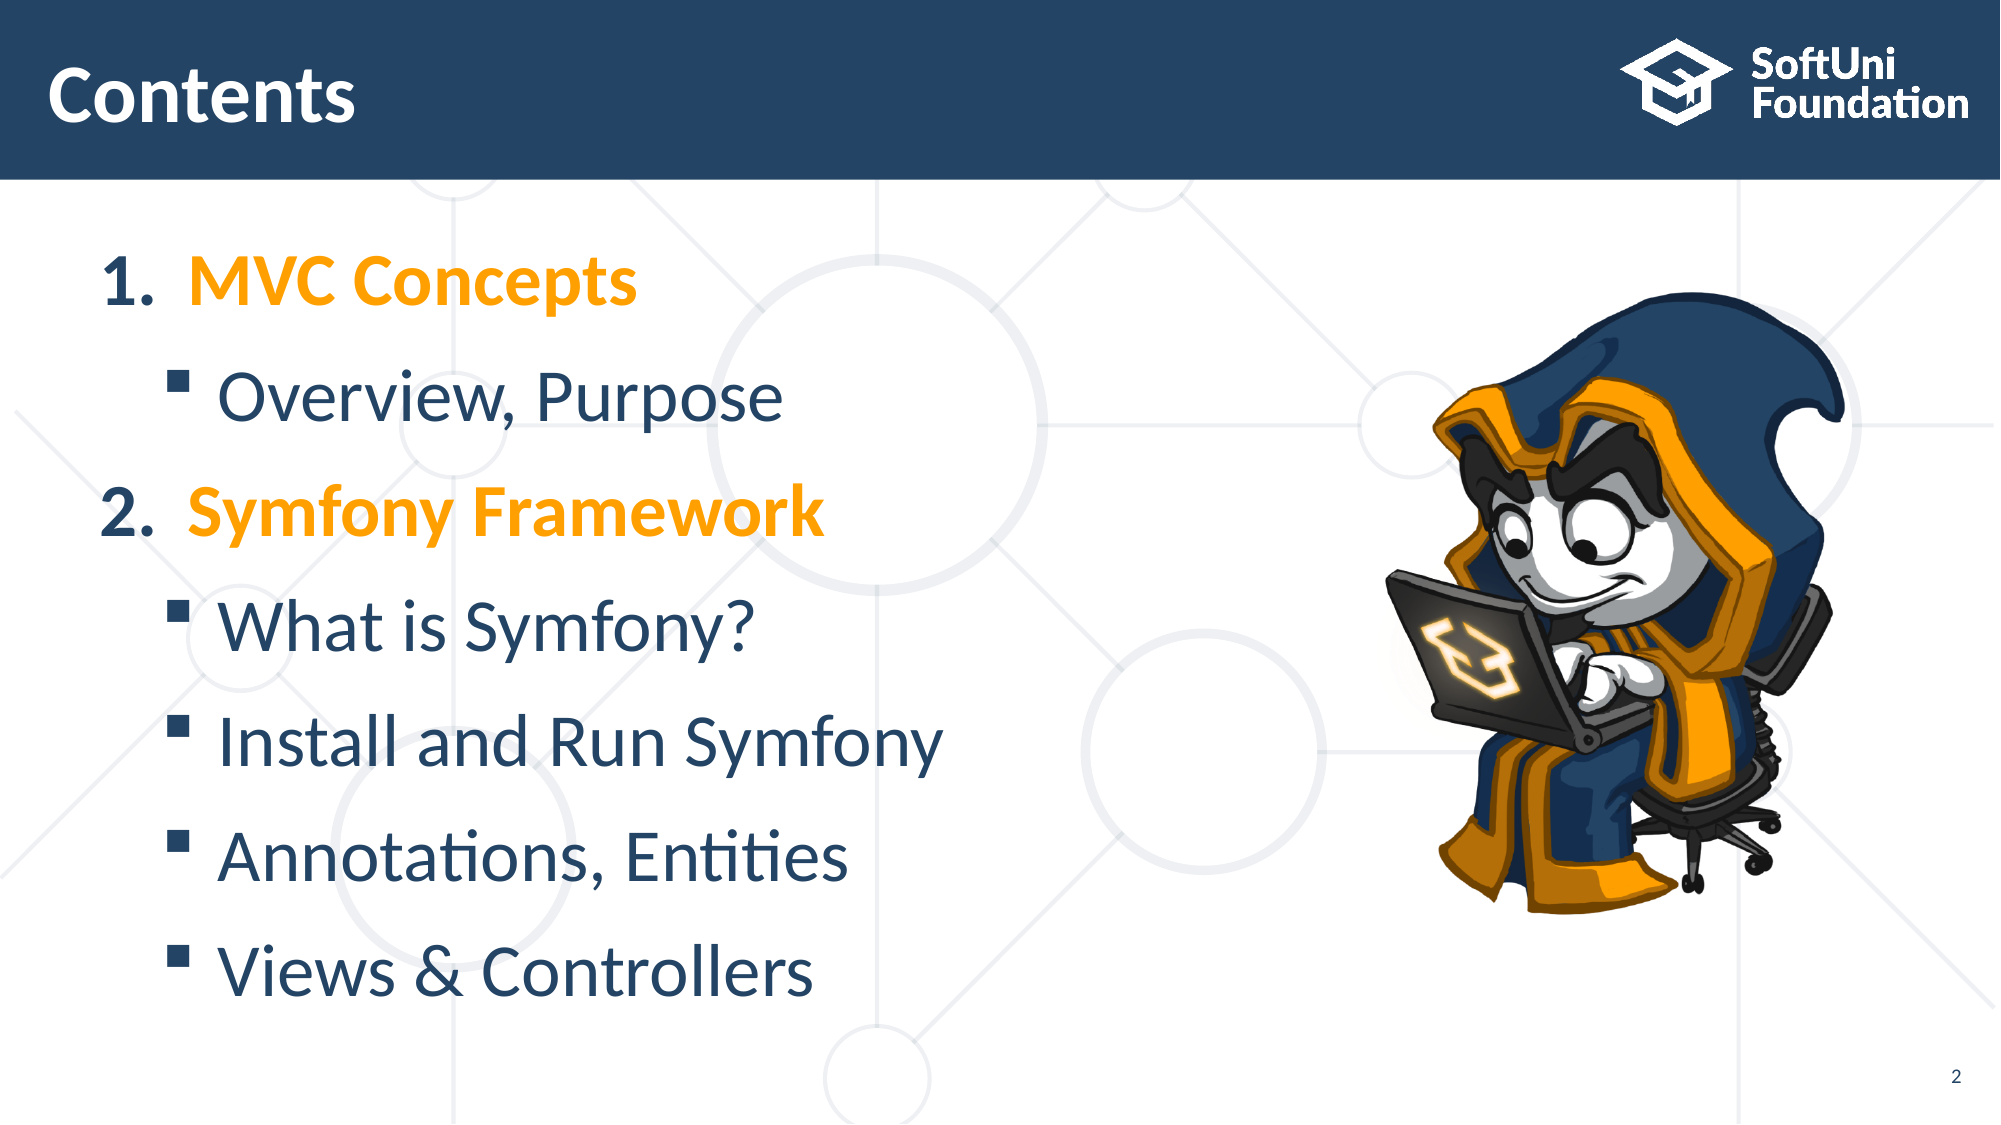

# Contents
MVC Concepts
Overview, Purpose
Symfony Framework
What is Symfony?
Install and Run Symfony
Annotations, Entities
Views & Controllers
2